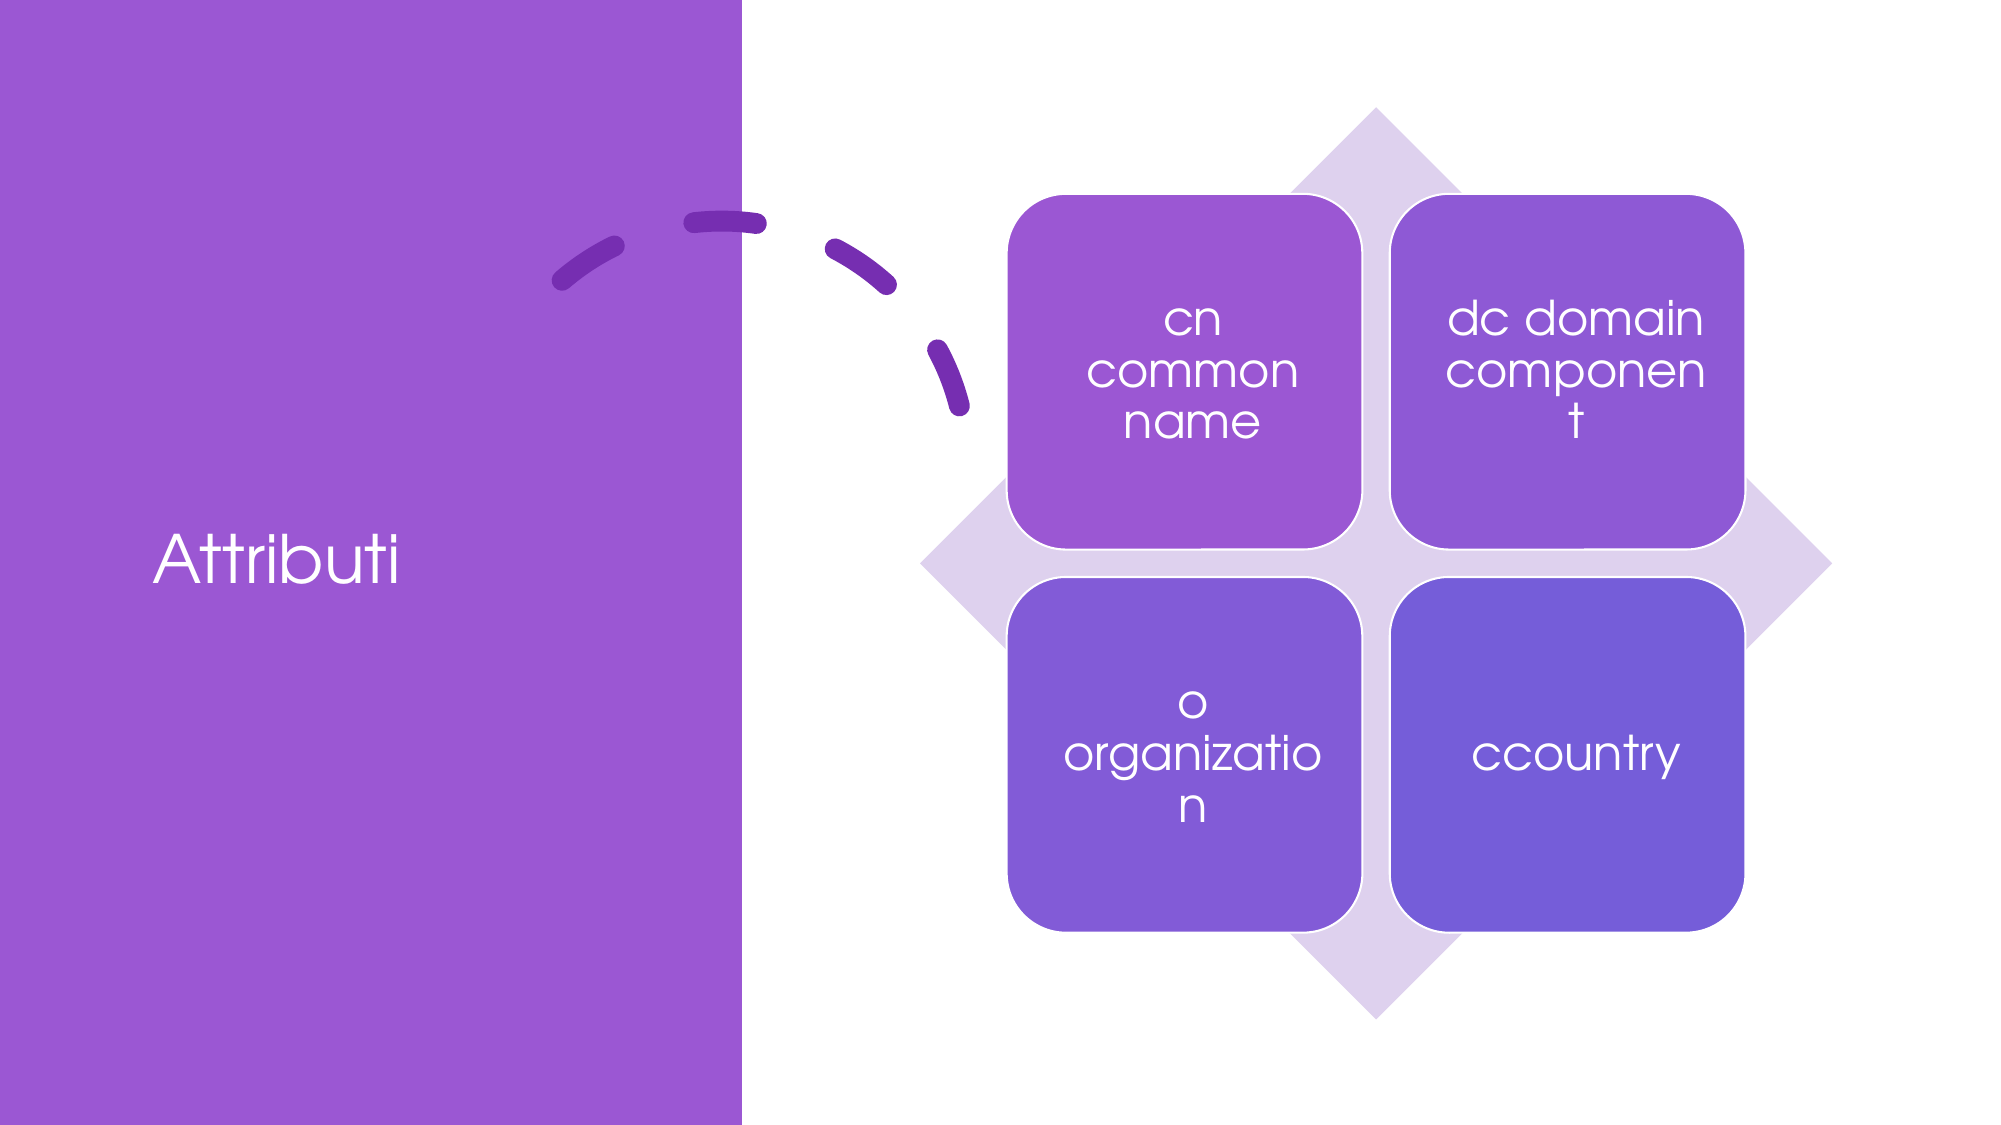

# Attributi
cn common name
dc domain component
o organization
ccountry